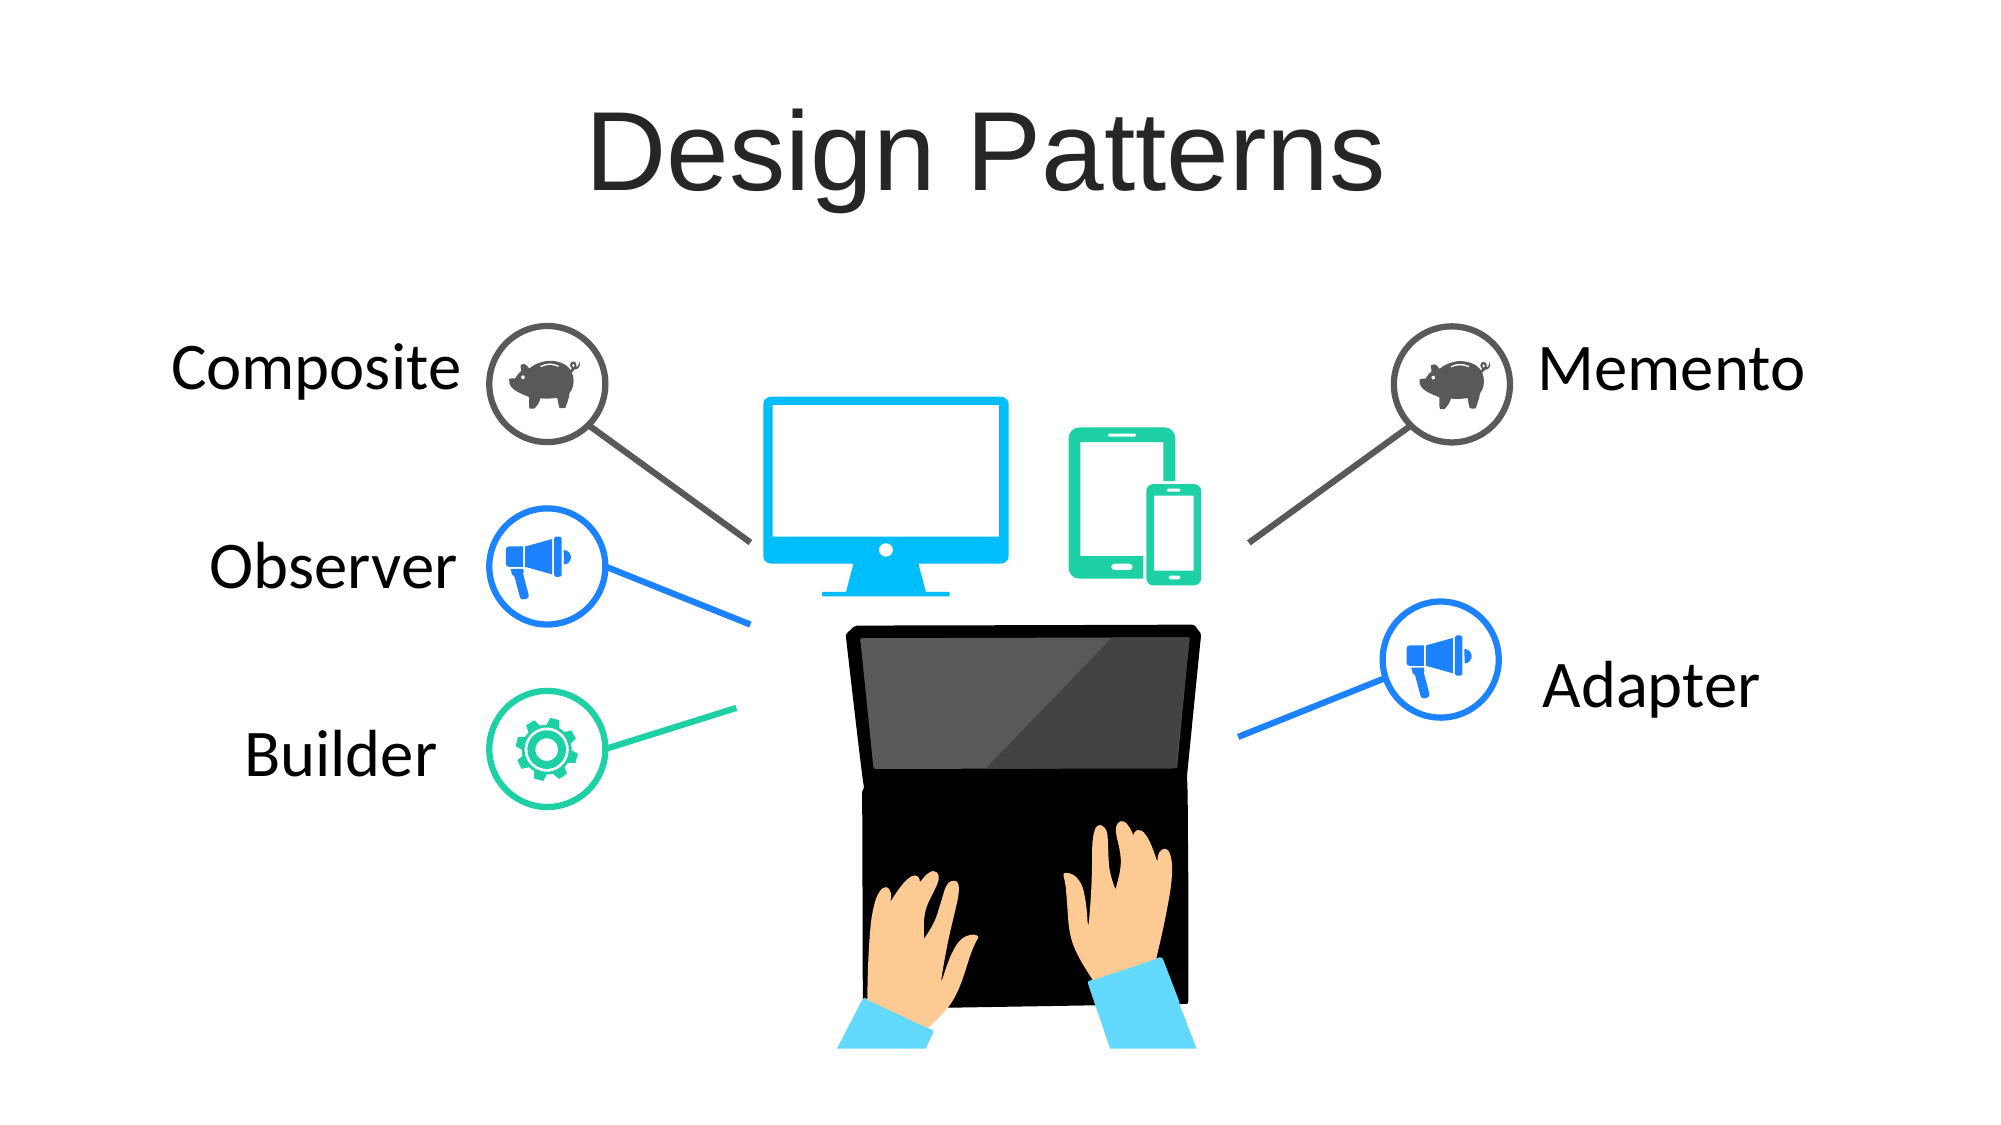

Design Patterns
Composite
Memento

Observer

Adapter

Builder